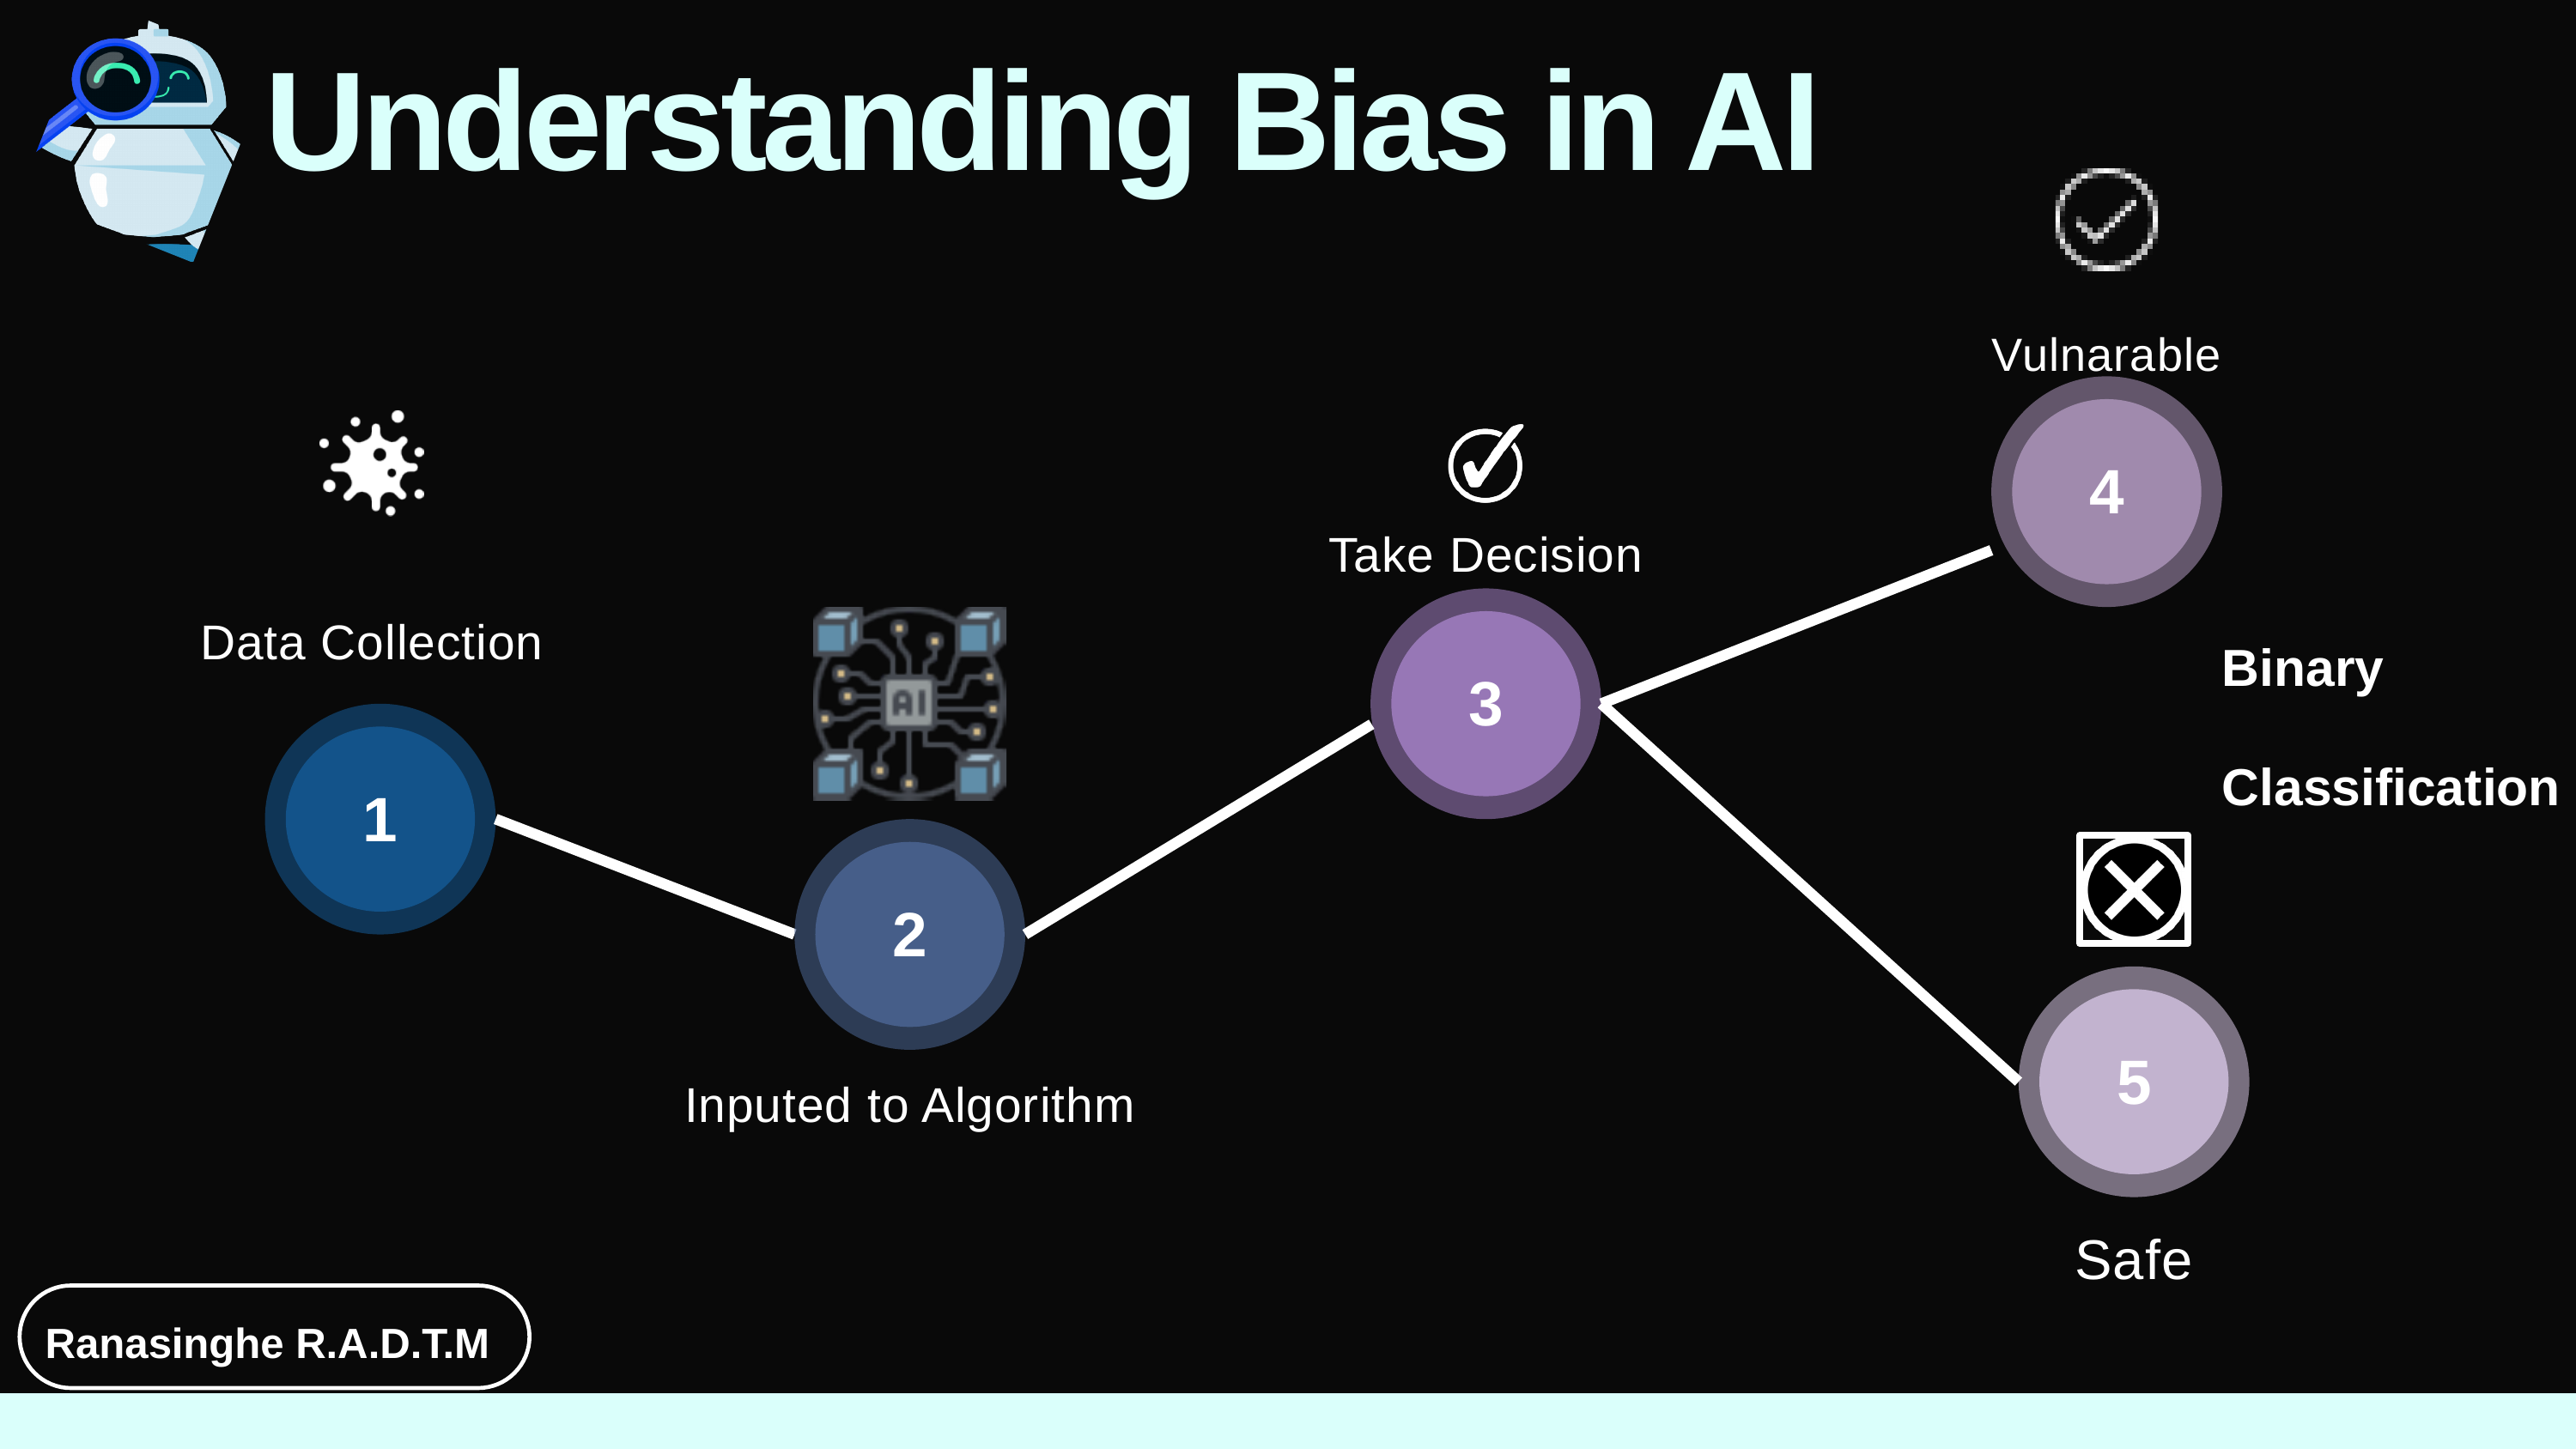

Understanding Bias in AI

Vulnarable

4

Take Decision

Binary Classification

3
Data Collection

1

2

5
Inputed to Algorithm
Safe

Ranasinghe R.A.D.T.M